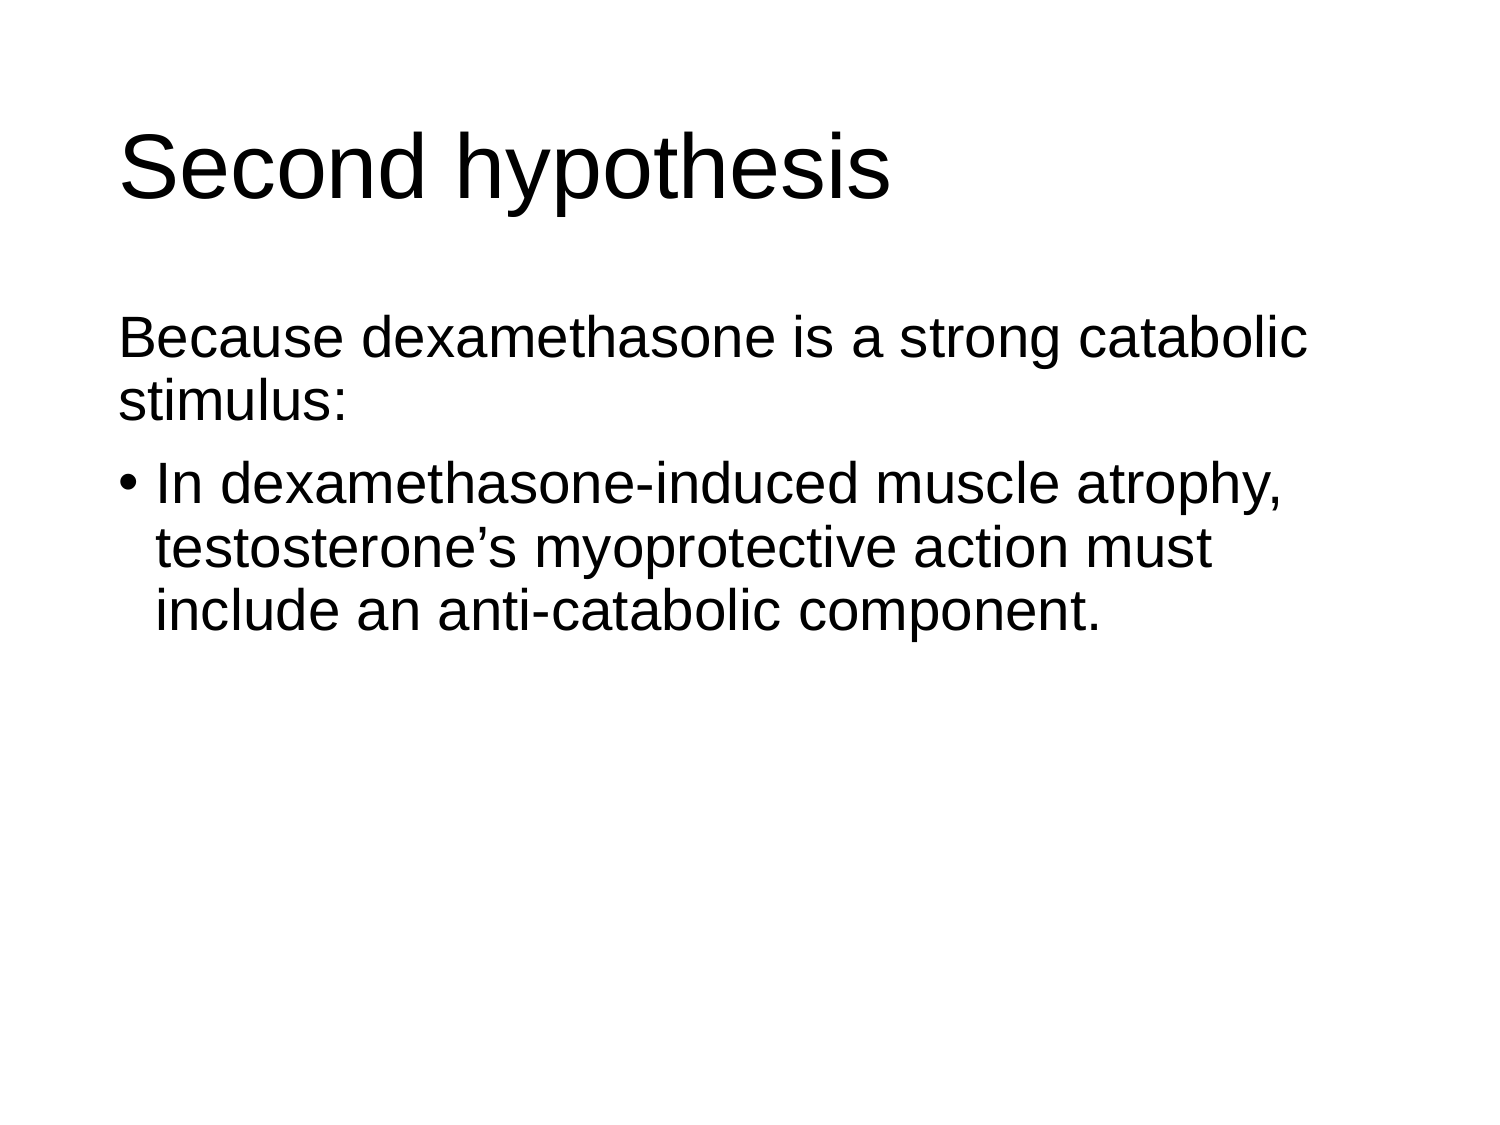

# Second hypothesis
Because dexamethasone is a strong catabolic stimulus:
In dexamethasone-induced muscle atrophy, testosterone’s myoprotective action must include an anti-catabolic component.